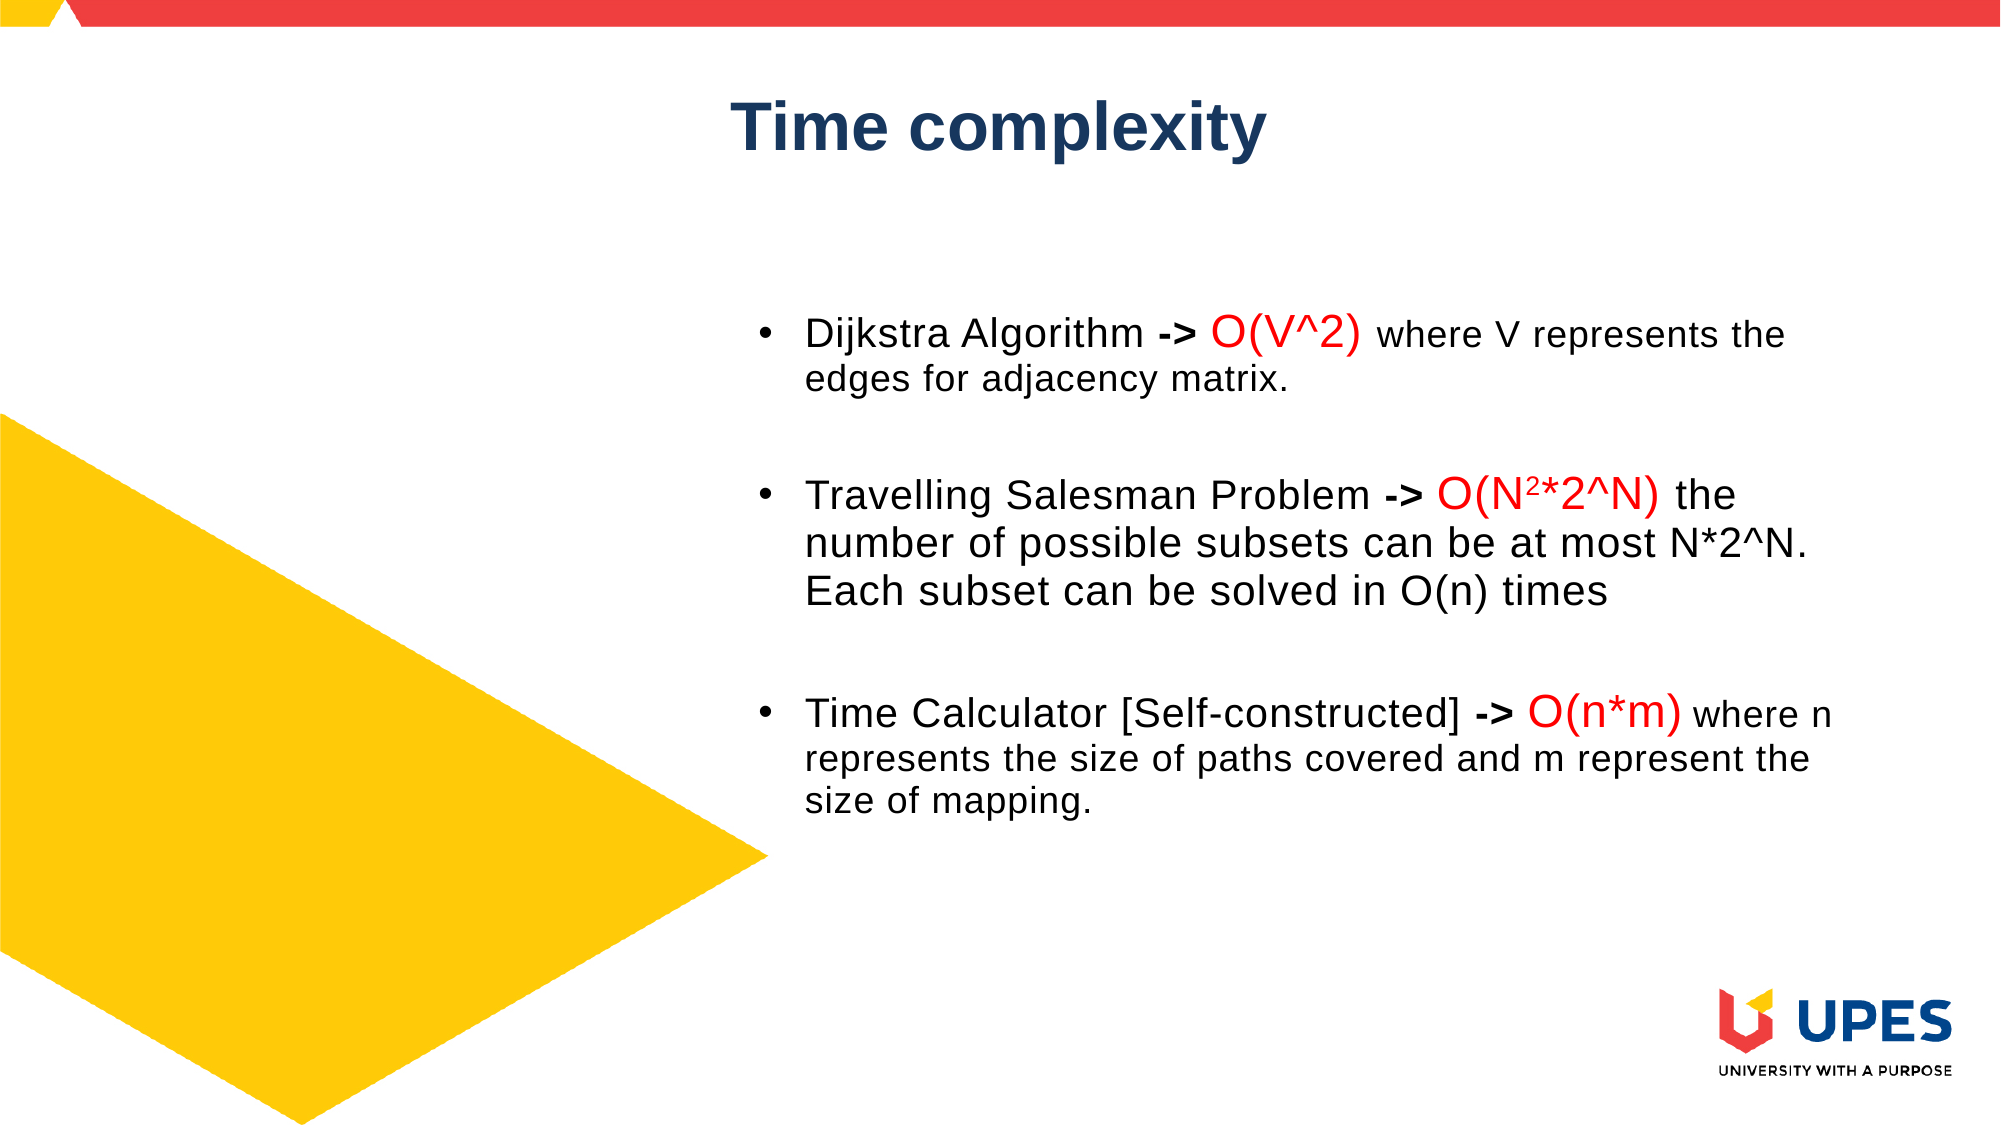

Time complexity
Dijkstra Algorithm -> O(V^2) where V represents the edges for adjacency matrix.

Travelling Salesman Problem -> O(N2*2^N) the number of possible subsets can be at most N*2^N. Each subset can be solved in O(n) times

Time Calculator [Self-constructed] -> O(n*m) where n represents the size of paths covered and m represent the size of mapping.